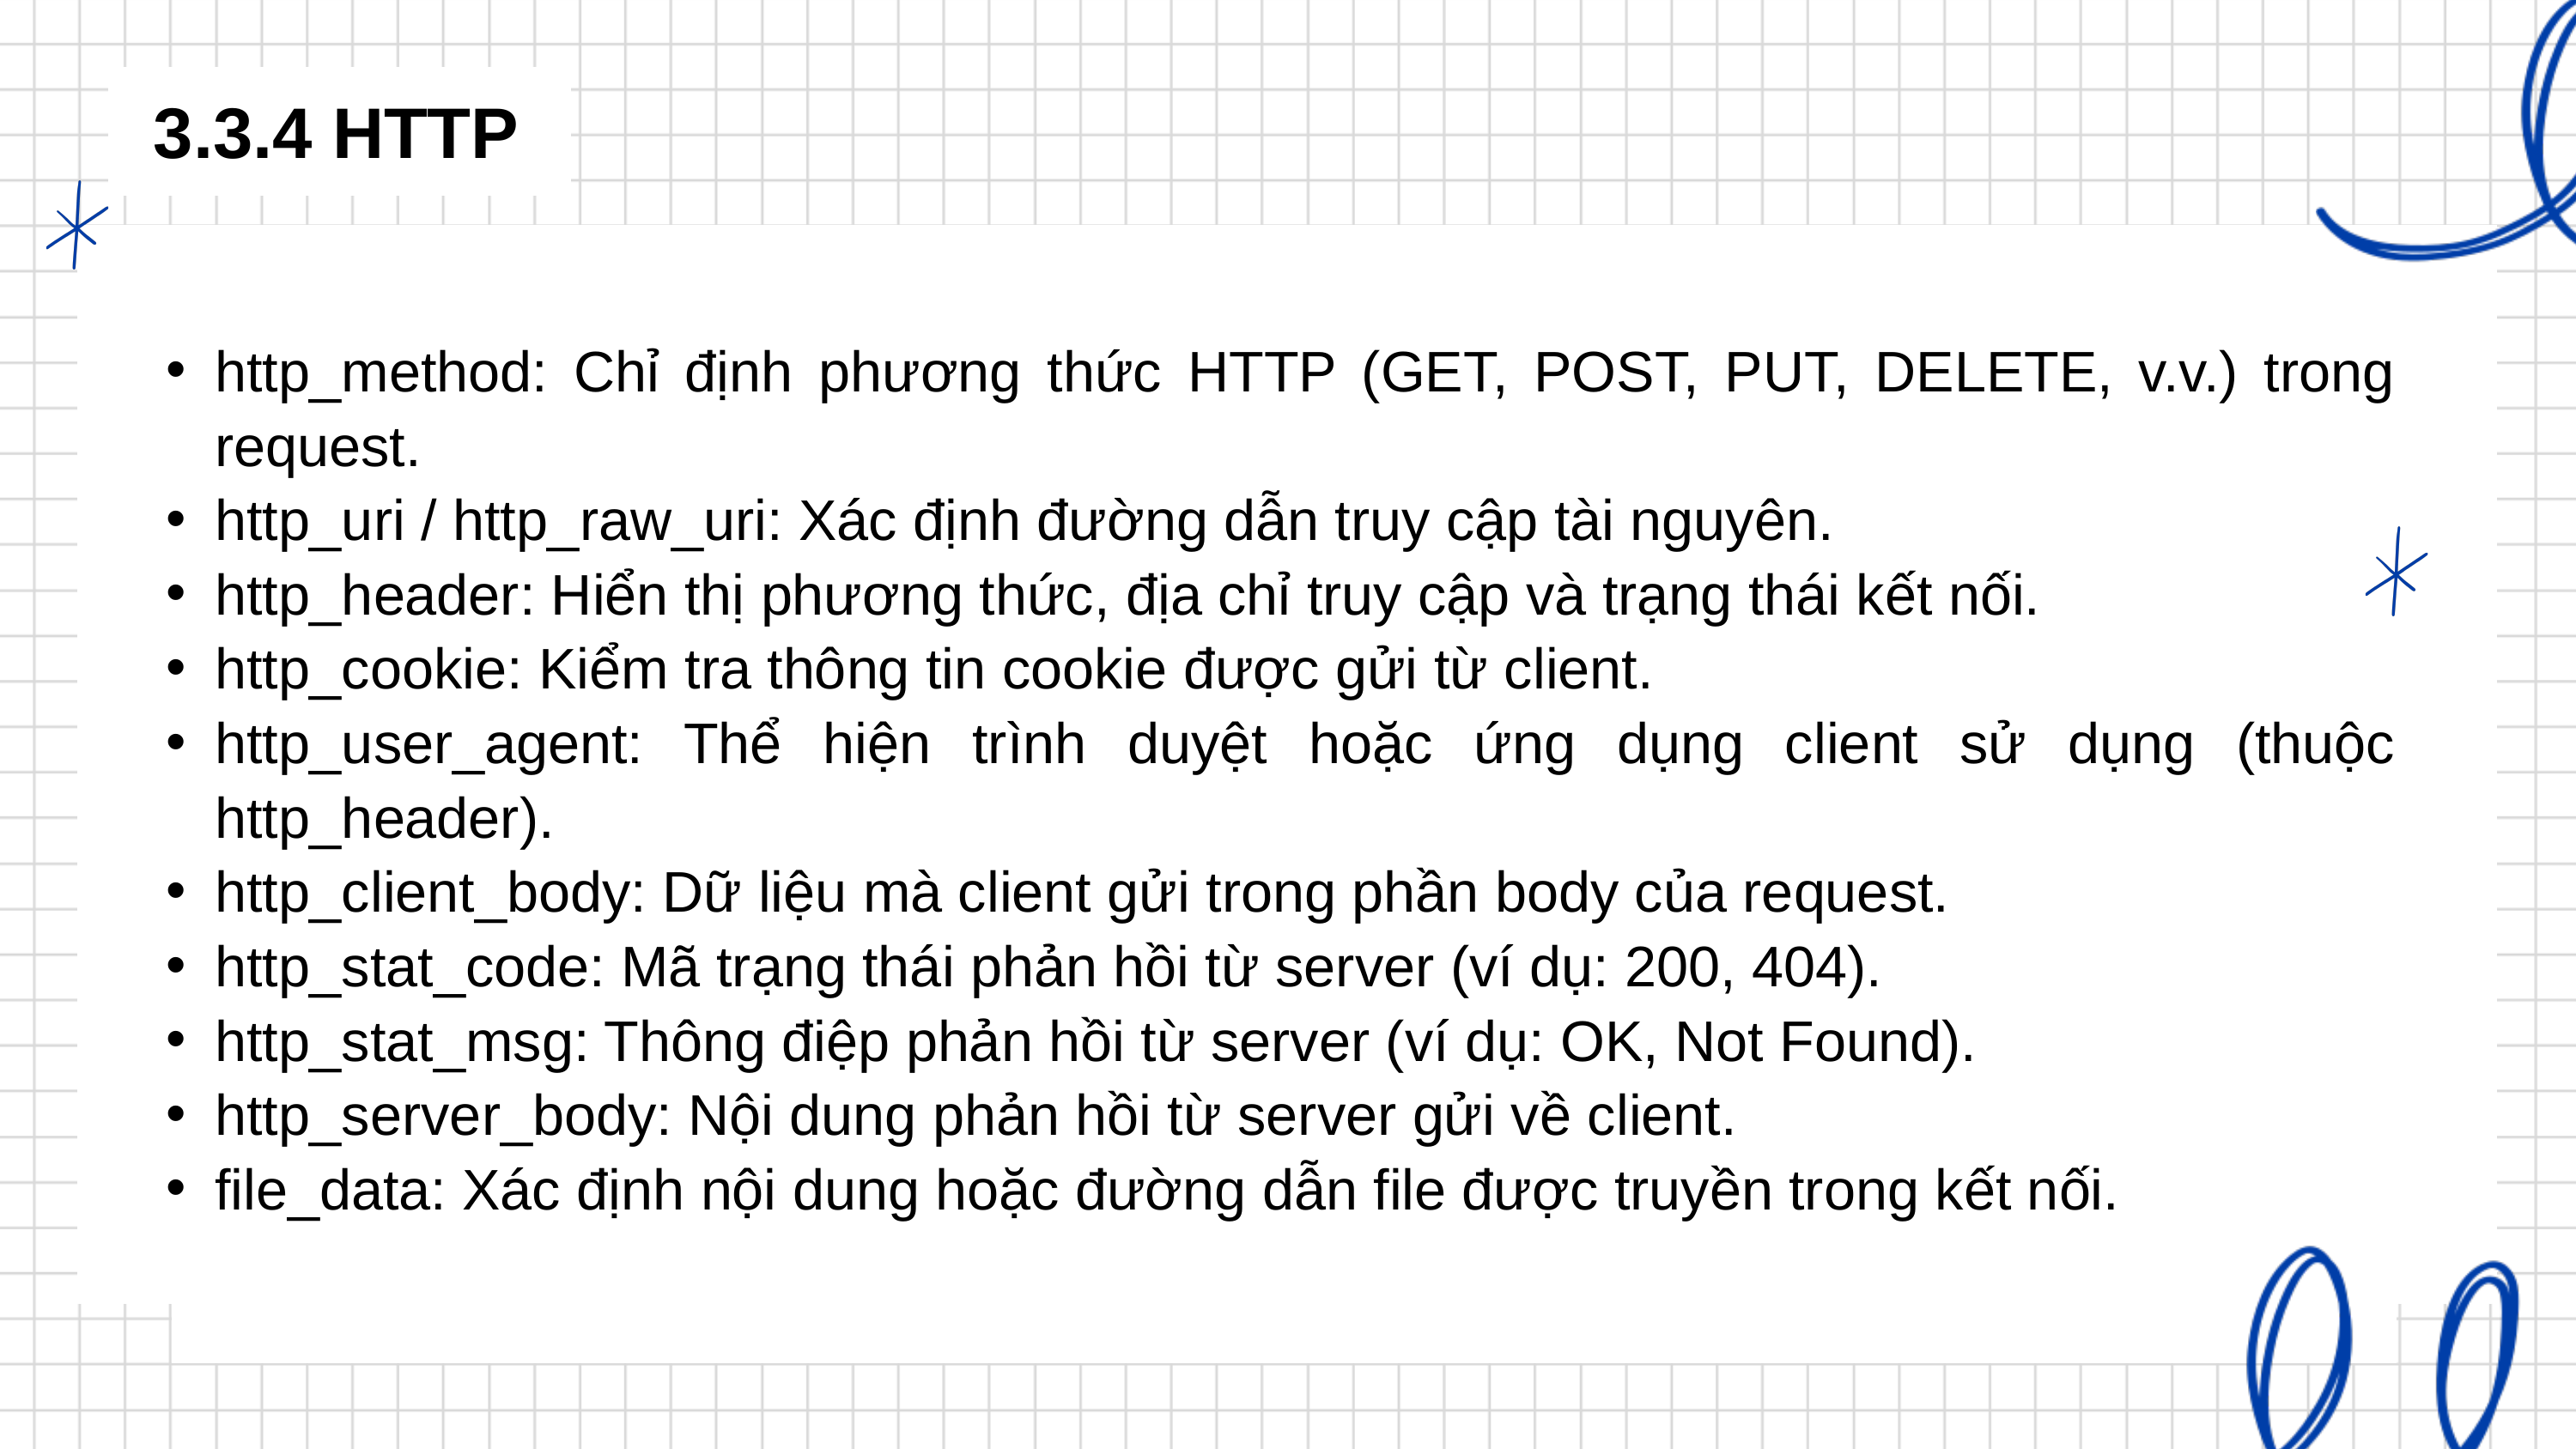

3.3.4 HTTP

http_method: Chỉ định phương thức HTTP (GET, POST, PUT, DELETE, v.v.) trong request.
http_uri / http_raw_uri: Xác định đường dẫn truy cập tài nguyên.
http_header: Hiển thị phương thức, địa chỉ truy cập và trạng thái kết nối.
http_cookie: Kiểm tra thông tin cookie được gửi từ client.
http_user_agent: Thể hiện trình duyệt hoặc ứng dụng client sử dụng (thuộc http_header).
http_client_body: Dữ liệu mà client gửi trong phần body của request.
http_stat_code: Mã trạng thái phản hồi từ server (ví dụ: 200, 404).
http_stat_msg: Thông điệp phản hồi từ server (ví dụ: OK, Not Found).
http_server_body: Nội dung phản hồi từ server gửi về client.
file_data: Xác định nội dung hoặc đường dẫn file được truyền trong kết nối.

Sử dụng các tài nguyên thiết kế này trong Bản thuyết trình Canva của bạn. Thiết kế vui vẻ!
Hãy xóa trang này trước khi trình bày.
Sử dụng các tài nguyên thiết kế này trong Bản thuyết trình Canva của bạn. Thiết kế vui vẻ!
Hãy xóa trang này trước khi trình bày.